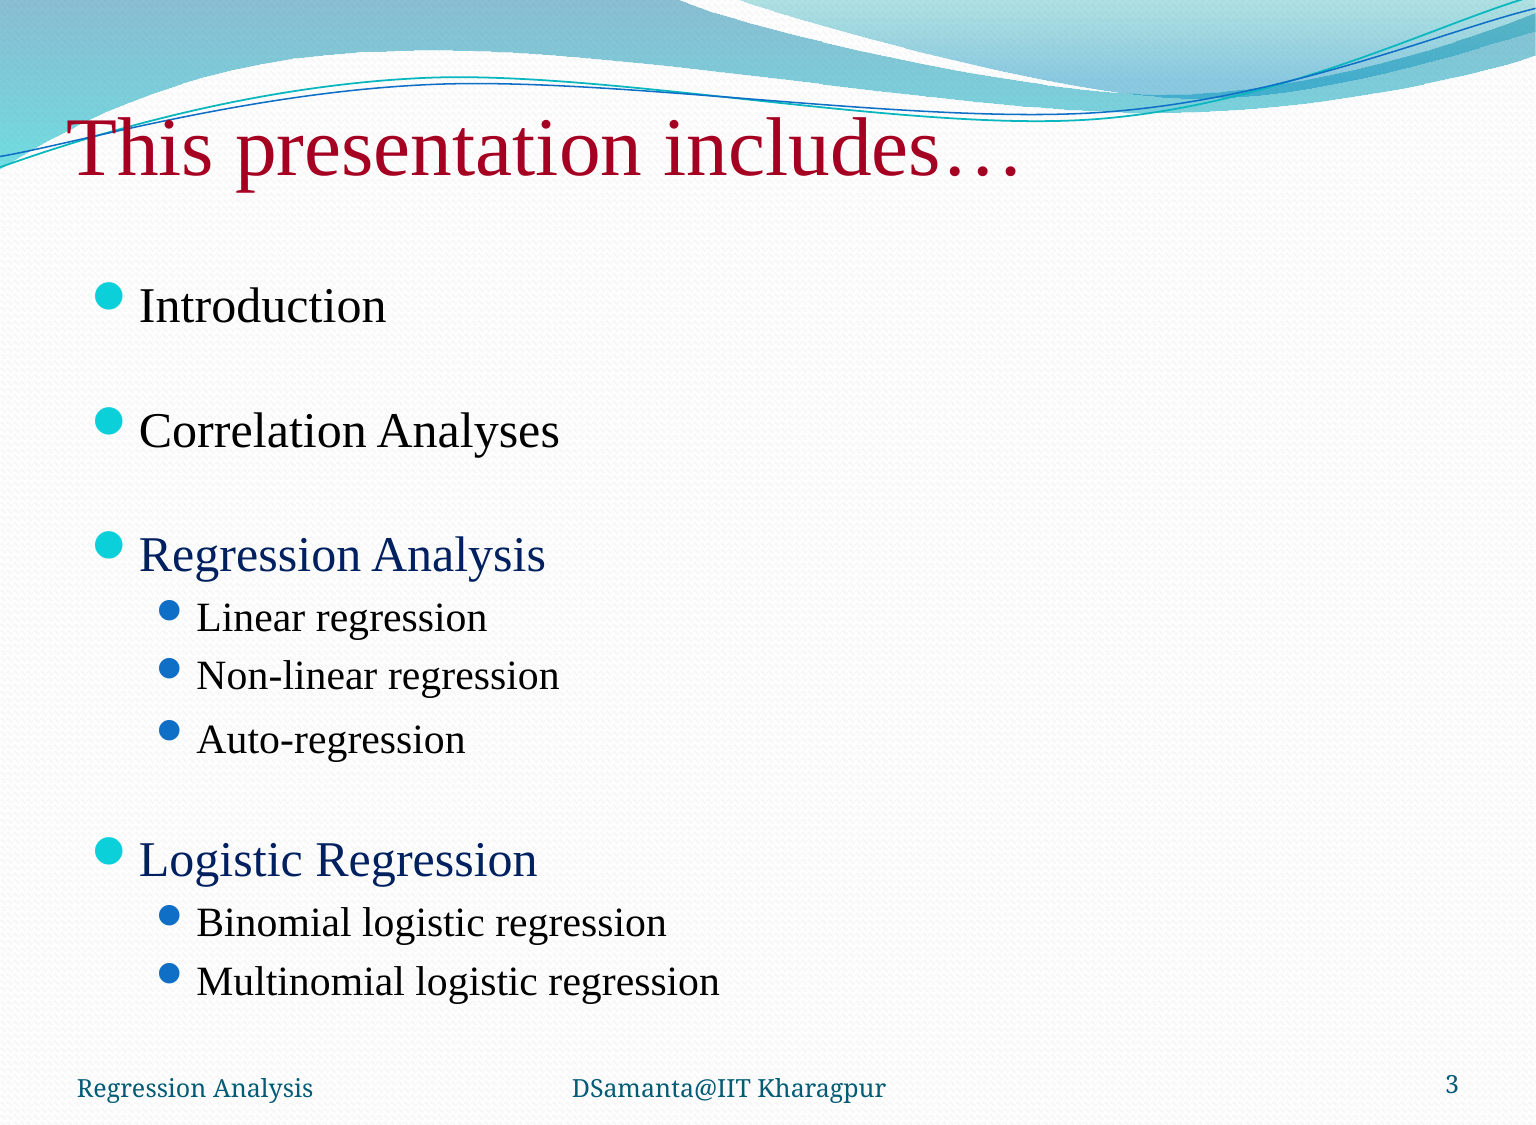

# This presentation includes…
Introduction

Correlation Analyses

Regression Analysis
Linear regression
Non-linear regression
Auto-regression

Logistic Regression
Binomial logistic regression
Multinomial logistic regression

Regression Analysis
DSamanta@IIT Kharagpur
3